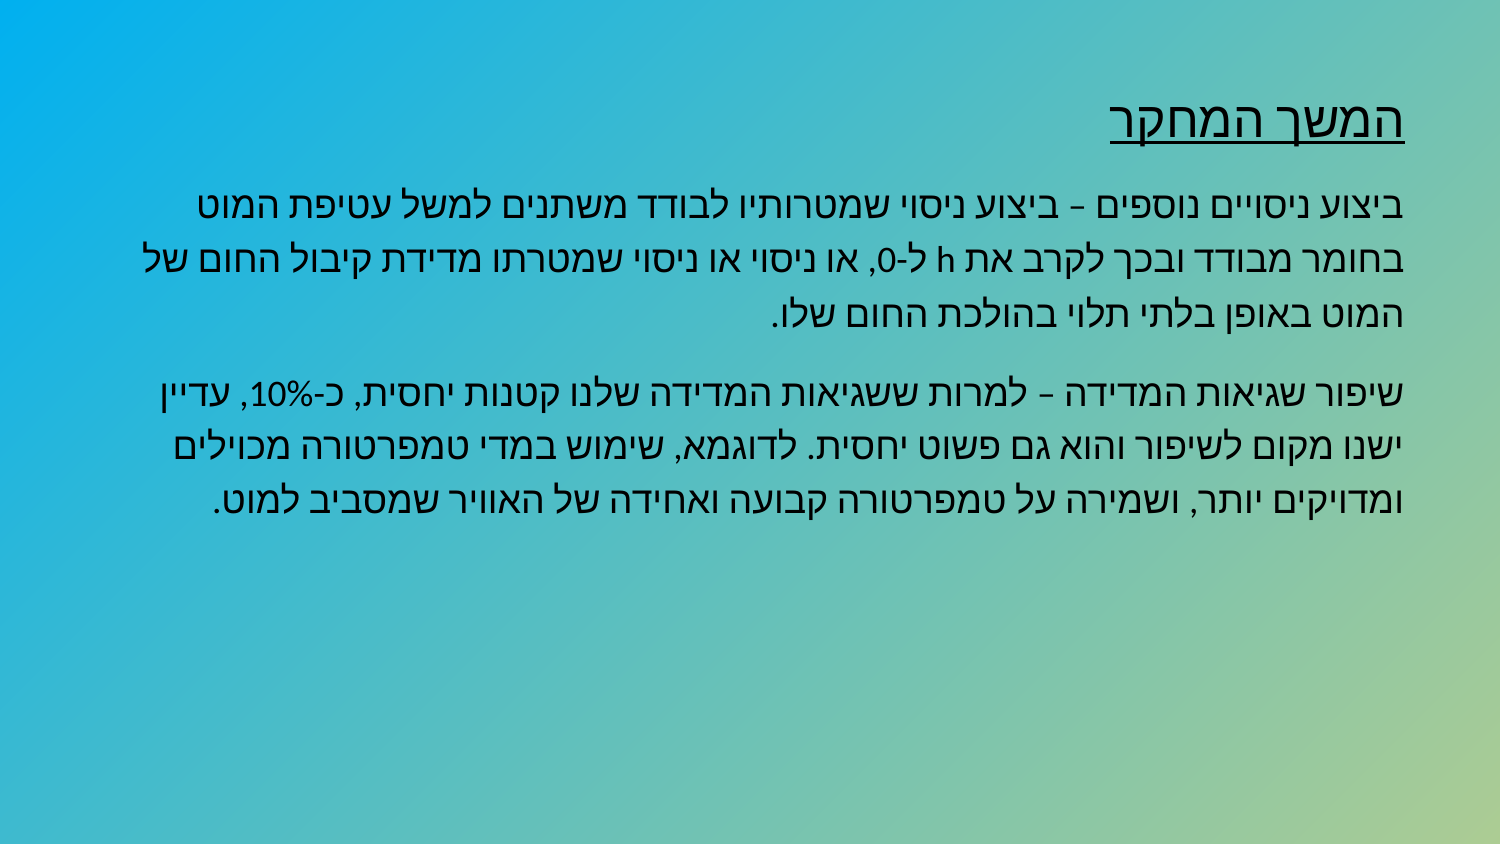

המשך המחקר
ביצוע ניסויים נוספים – ביצוע ניסוי שמטרותיו לבודד משתנים למשל עטיפת המוט בחומר מבודד ובכך לקרב את h ל-0, או ניסוי או ניסוי שמטרתו מדידת קיבול החום של המוט באופן בלתי תלוי בהולכת החום שלו.
שיפור שגיאות המדידה – למרות ששגיאות המדידה שלנו קטנות יחסית, כ-10%, עדיין ישנו מקום לשיפור והוא גם פשוט יחסית. לדוגמא, שימוש במדי טמפרטורה מכוילים ומדויקים יותר, ושמירה על טמפרטורה קבועה ואחידה של האוויר שמסביב למוט.